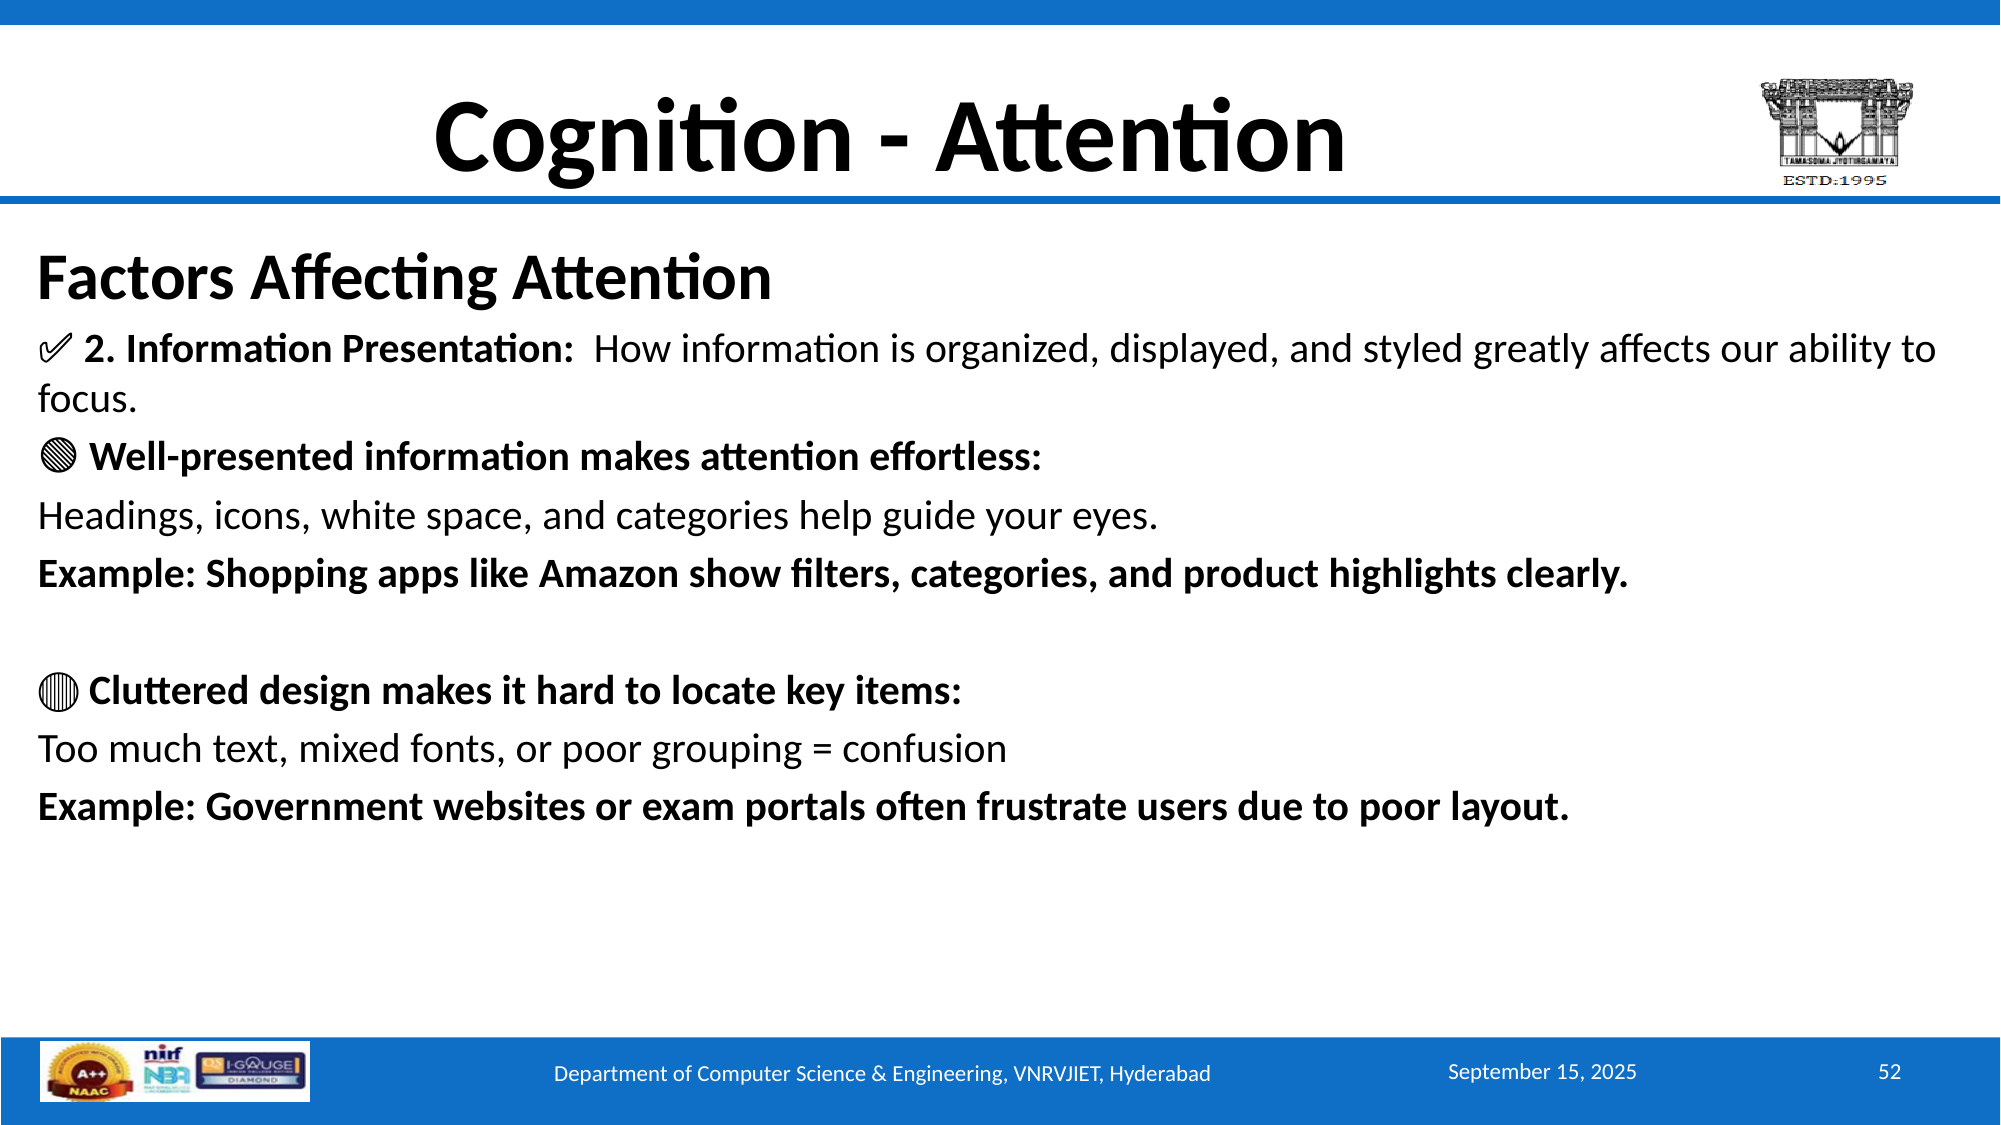

# Cognition - Attention
Factors Affecting Attention
✅ 2. Information Presentation:  How information is organized, displayed, and styled greatly affects our ability to focus.
🟢 Well-presented information makes attention effortless:
Headings, icons, white space, and categories help guide your eyes.
Example: Shopping apps like Amazon show filters, categories, and product highlights clearly.

🔴 Cluttered design makes it hard to locate key items:
Too much text, mixed fonts, or poor grouping = confusion
Example: Government websites or exam portals often frustrate users due to poor layout.
September 15, 2025
52
Department of Computer Science & Engineering, VNRVJIET, Hyderabad